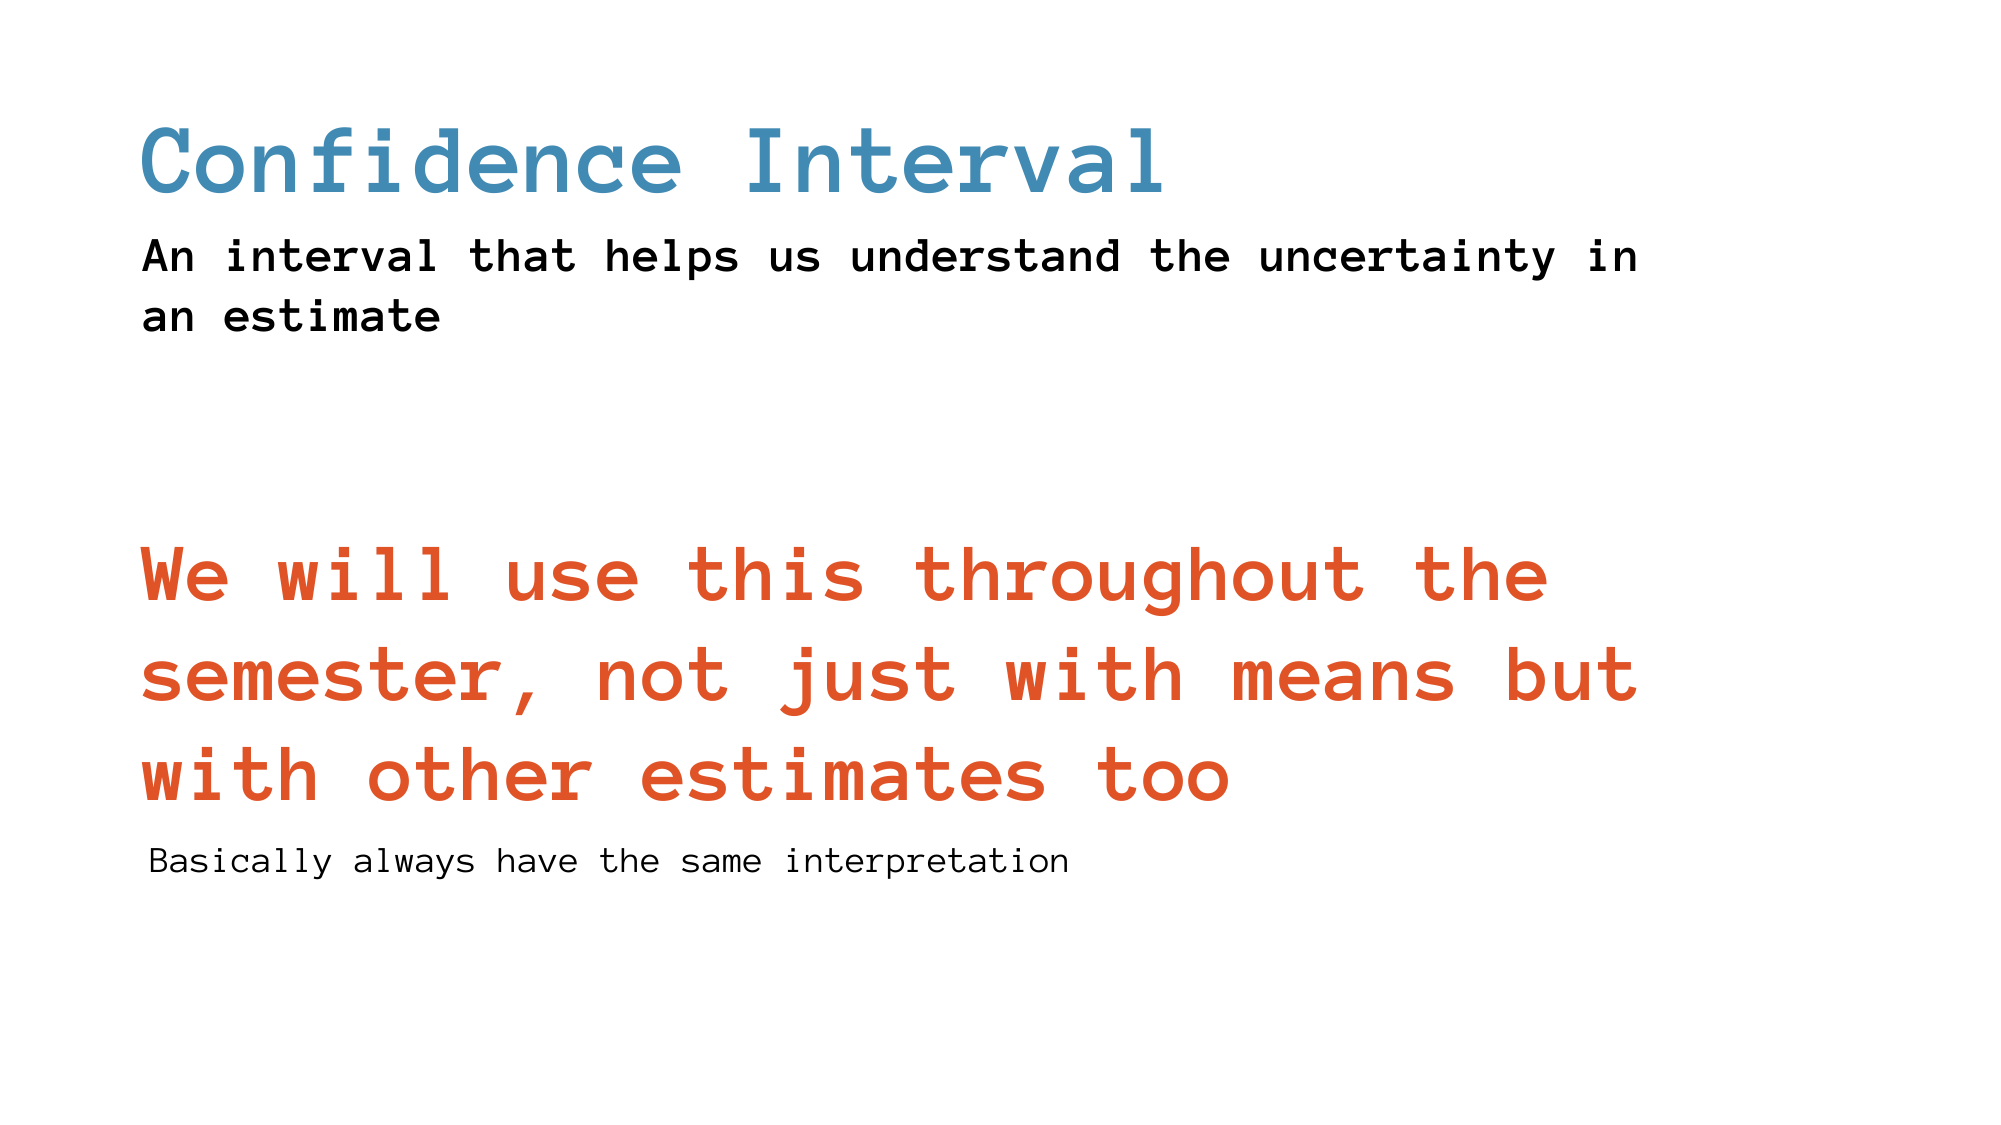

Confidence Interval
An interval that helps us understand the uncertainty in an estimate
We will use this throughout the semester, not just with means but with other estimates too
Basically always have the same interpretation